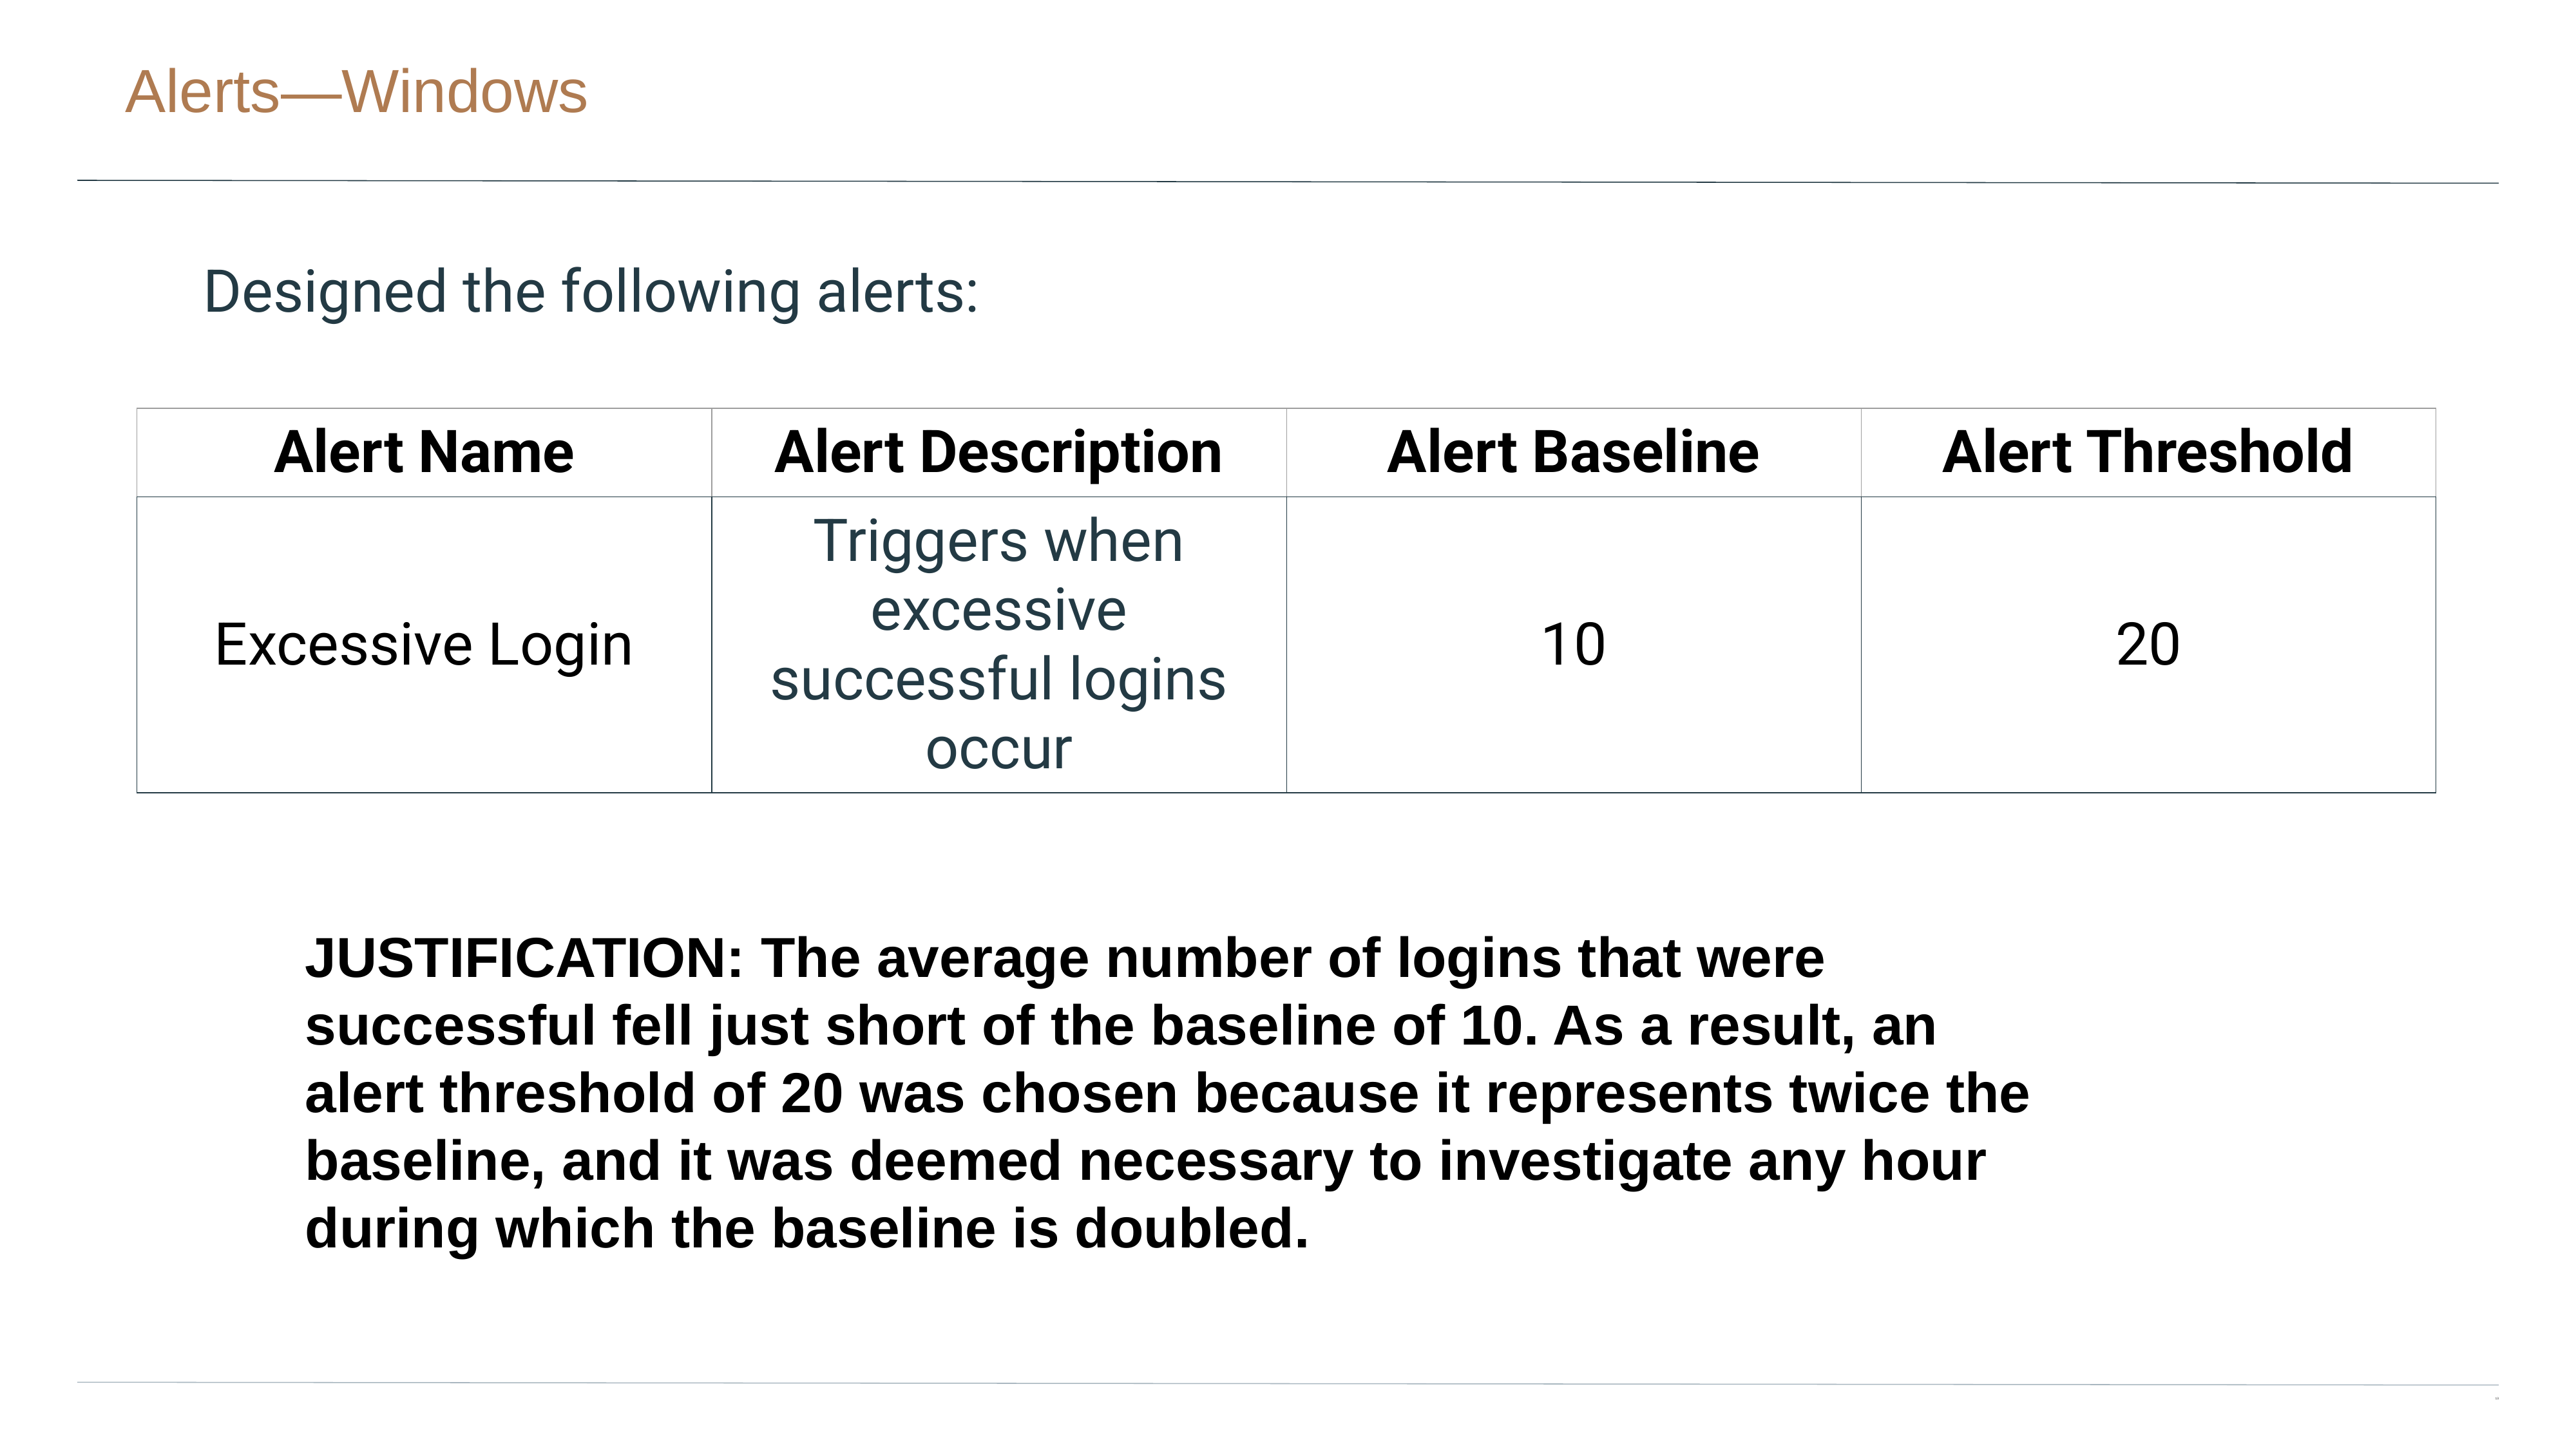

# Alerts—Windows
Designed the following alerts:

| Alert Name | Alert Description | Alert Baseline | Alert Threshold |
| --- | --- | --- | --- |
| Excessive Login | Triggers when excessive successful logins occur | 10 | 20 |
JUSTIFICATION: The average number of logins that were successful fell just short of the baseline of 10. As a result, an alert threshold of 20 was chosen because it represents twice the baseline, and it was deemed necessary to investigate any hour during which the baseline is doubled.
13